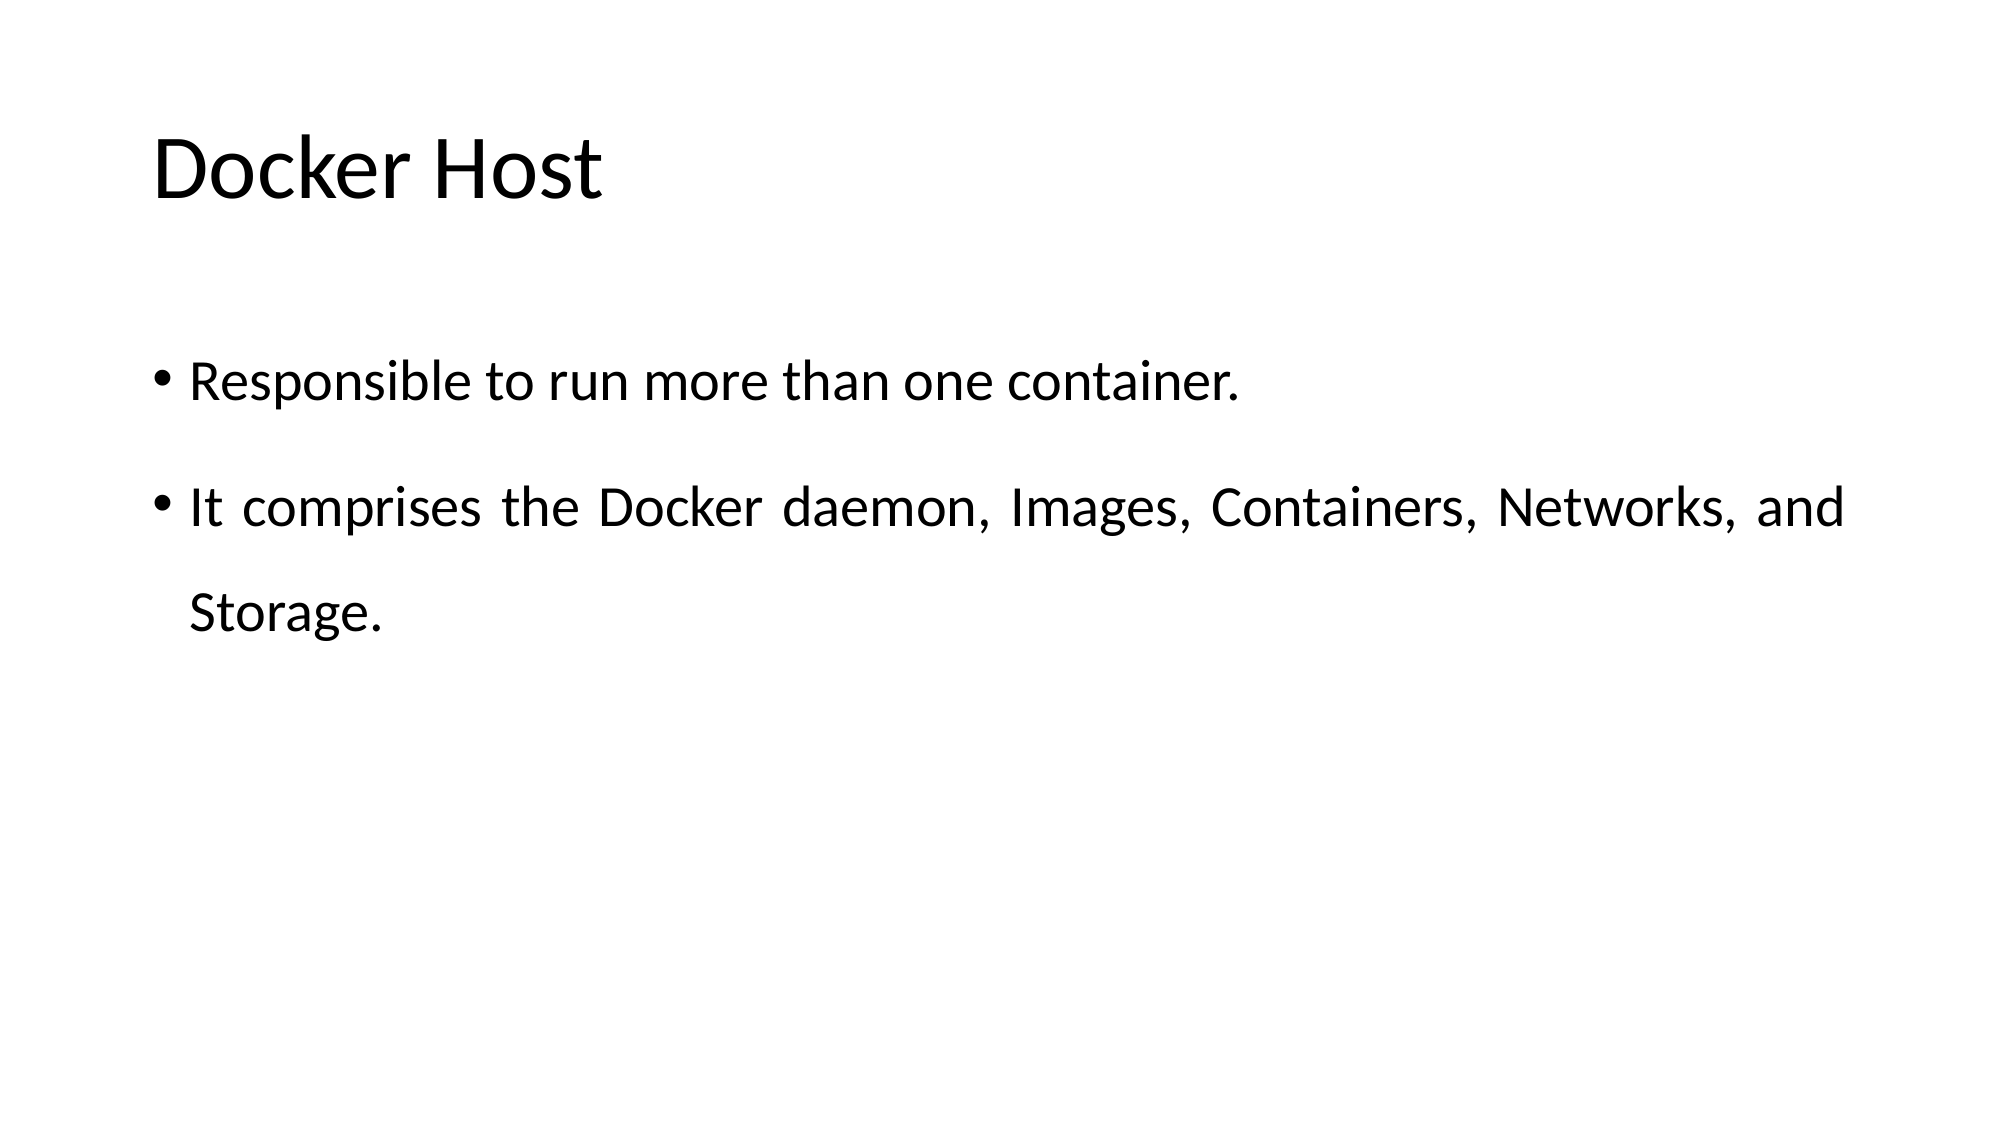

# Docker Host
Responsible to run more than one container.
It comprises the Docker daemon, Images, Containers, Networks, and Storage.